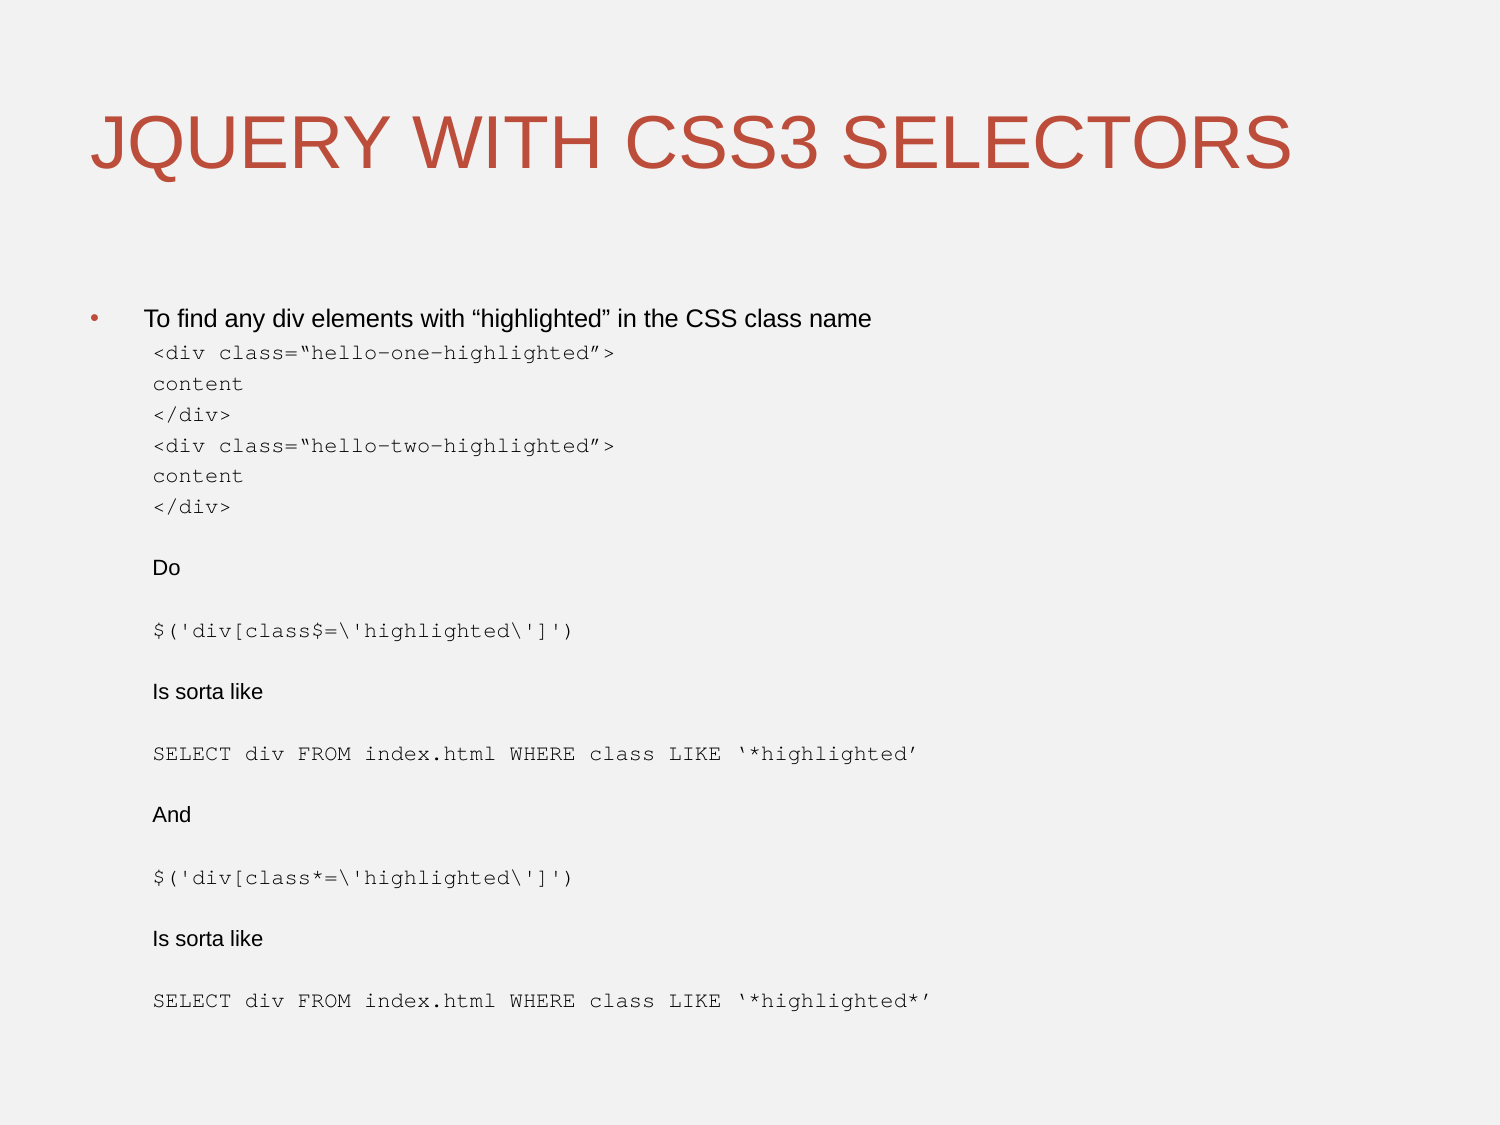

# Jquery with css3 selectors
To find any div elements with “highlighted” in the CSS class name
<div class=“hello-one-highlighted”>
	content
</div>
<div class=“hello-two-highlighted”>
	content
</div>

Do

$('div[class$=\'highlighted\']')

Is sorta like

SELECT div FROM index.html WHERE class LIKE ‘*highlighted’

And

$('div[class*=\'highlighted\']')

Is sorta like

SELECT div FROM index.html WHERE class LIKE ‘*highlighted*’